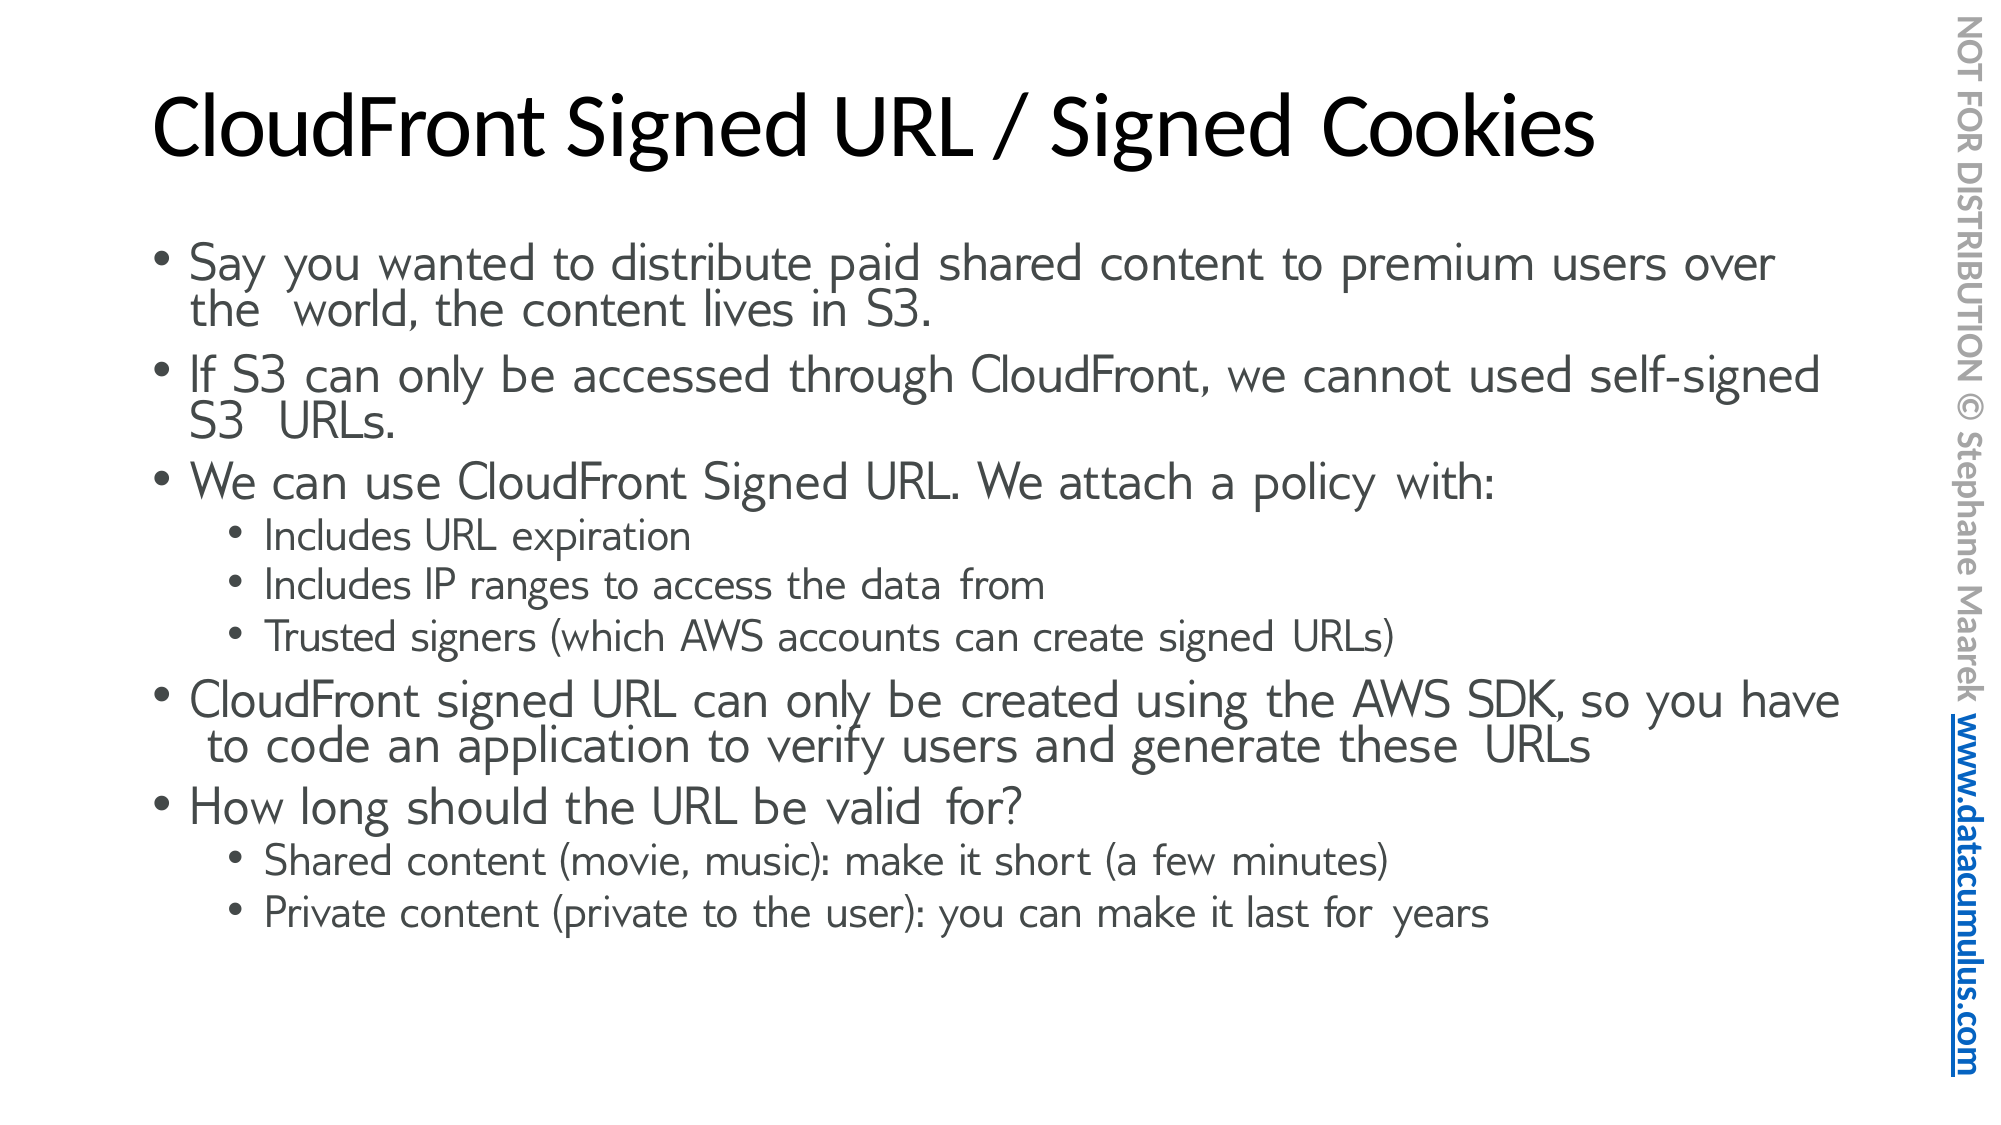

NOT FOR DISTRIBUTION © Stephane Maarek www.datacumulus.com
# CloudFront Signed URL / Signed Cookies
Say you wanted to distribute paid shared content to premium users over the  world, the content lives in S3.
If S3 can only be accessed through CloudFront, we cannot used self-signed S3  URLs.
We can use CloudFront Signed URL. We attach a policy with:
Includes URL expiration
Includes IP ranges to access the data from
Trusted signers (which AWS accounts can create signed URLs)
CloudFront signed URL can only be created using the AWS SDK, so you have  to code an application to verify users and generate these URLs
How long should the URL be valid for?
Shared content (movie, music): make it short (a few minutes)
Private content (private to the user): you can make it last for years
© Stephane Maarek